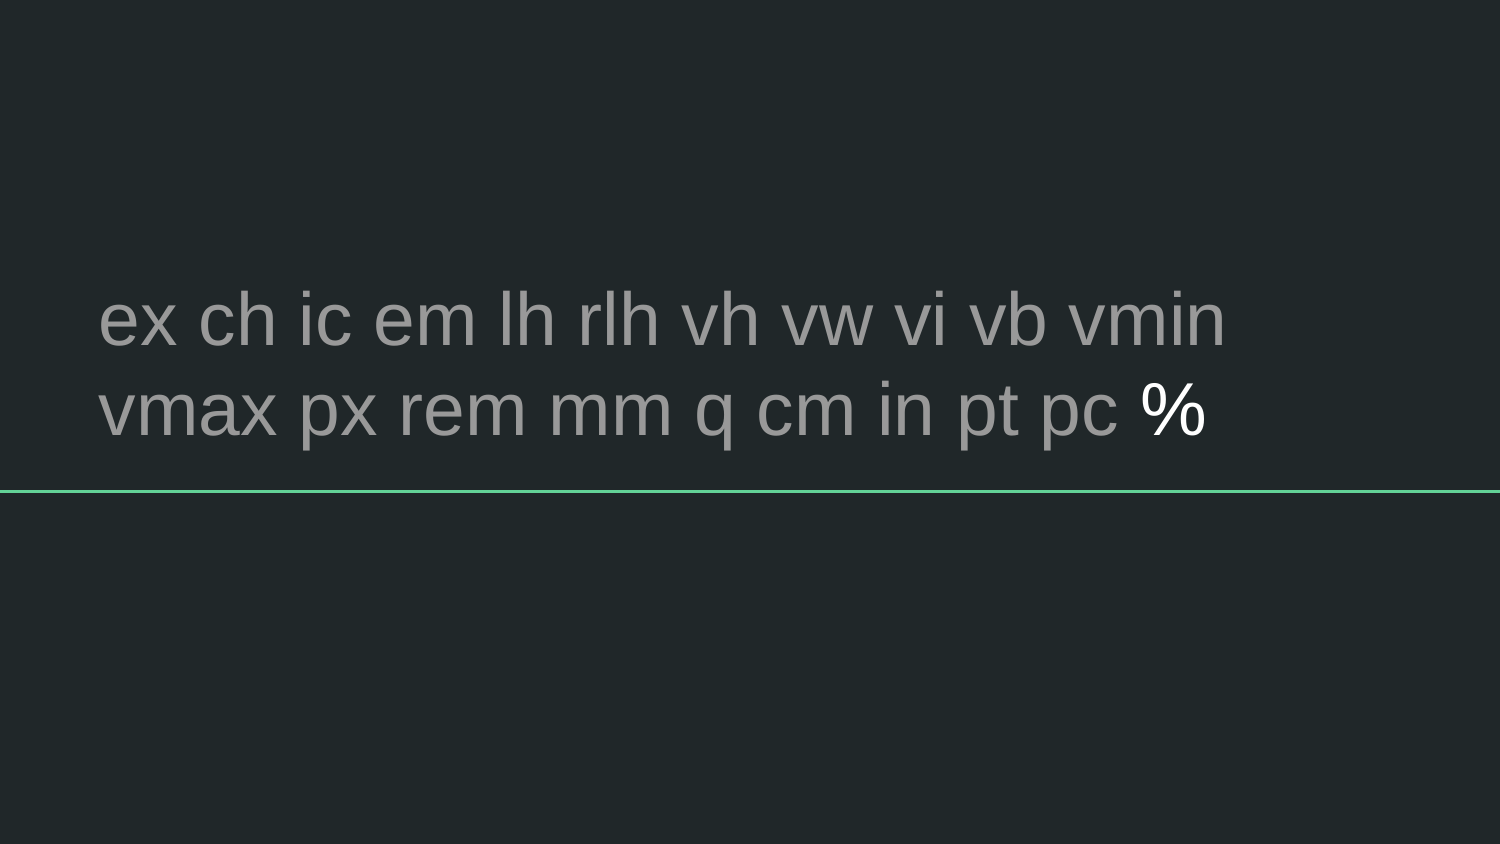

# ex ch ic em lh rlh vh vw vi vb vmin vmax px rem mm q cm in pt pc %